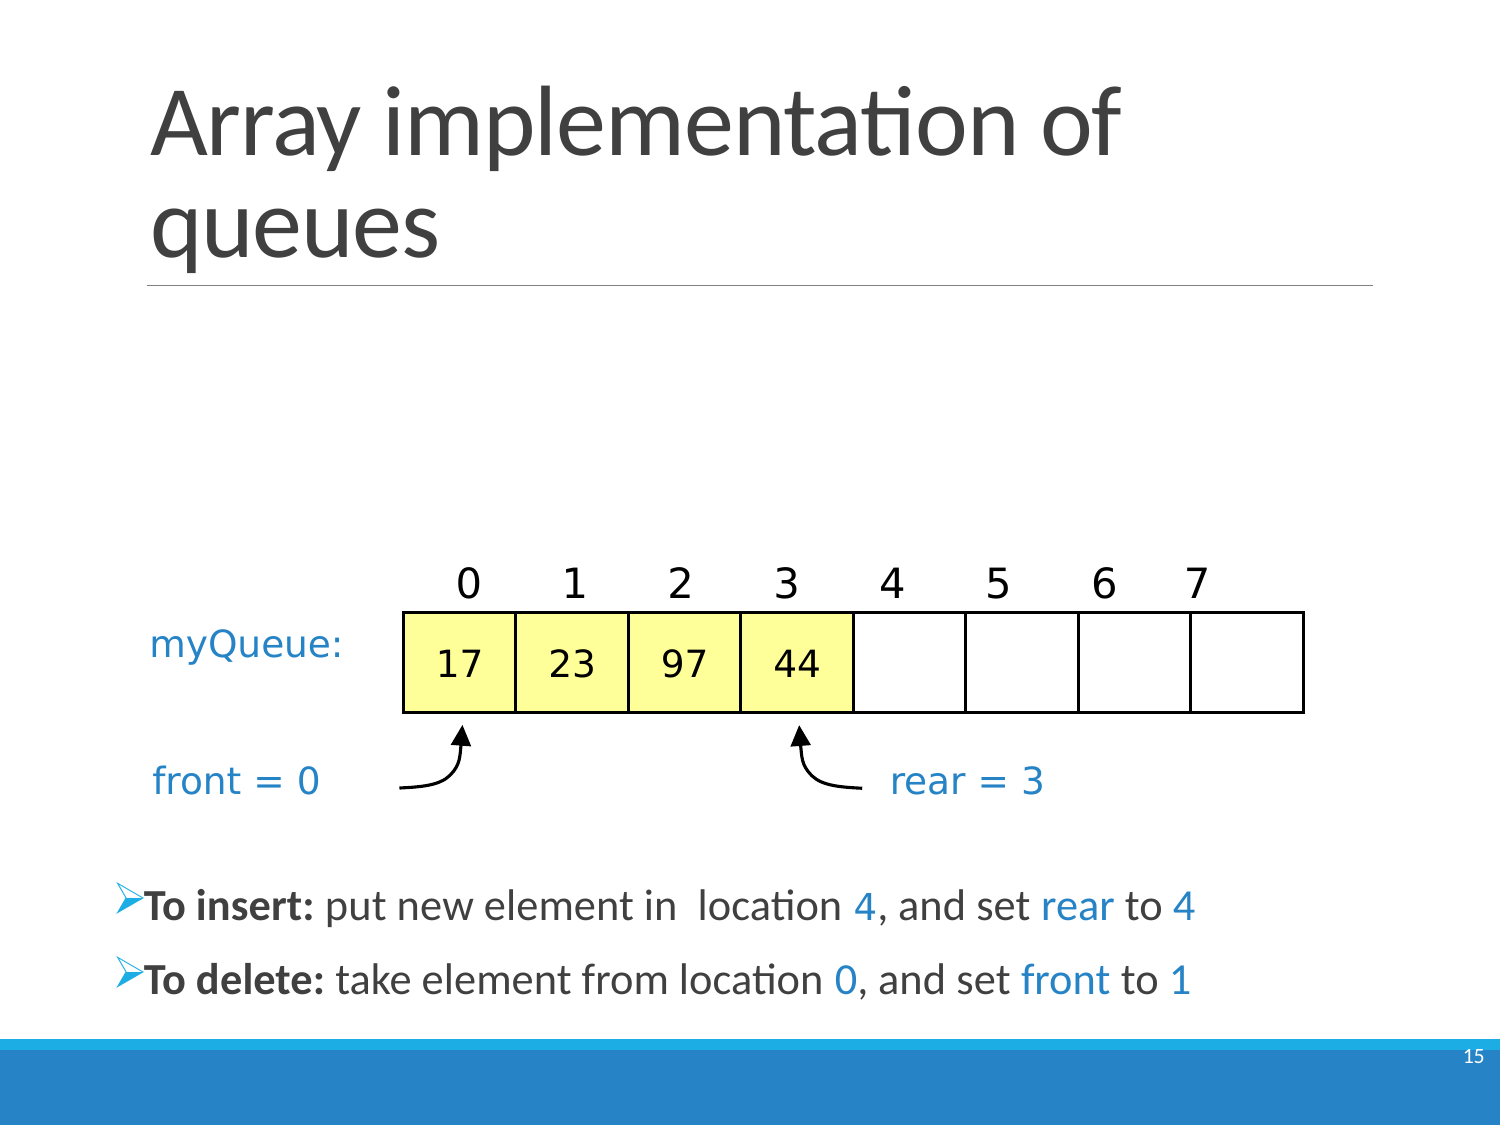

# Array implementation of queues
0      1      2      3      4      5      6     7
17
23
97
44

myQueue:

front = 0

rear = 3
To insert: put new element in  location 4, and set rear to 4
To delete: take element from location 0, and set front to 1
15